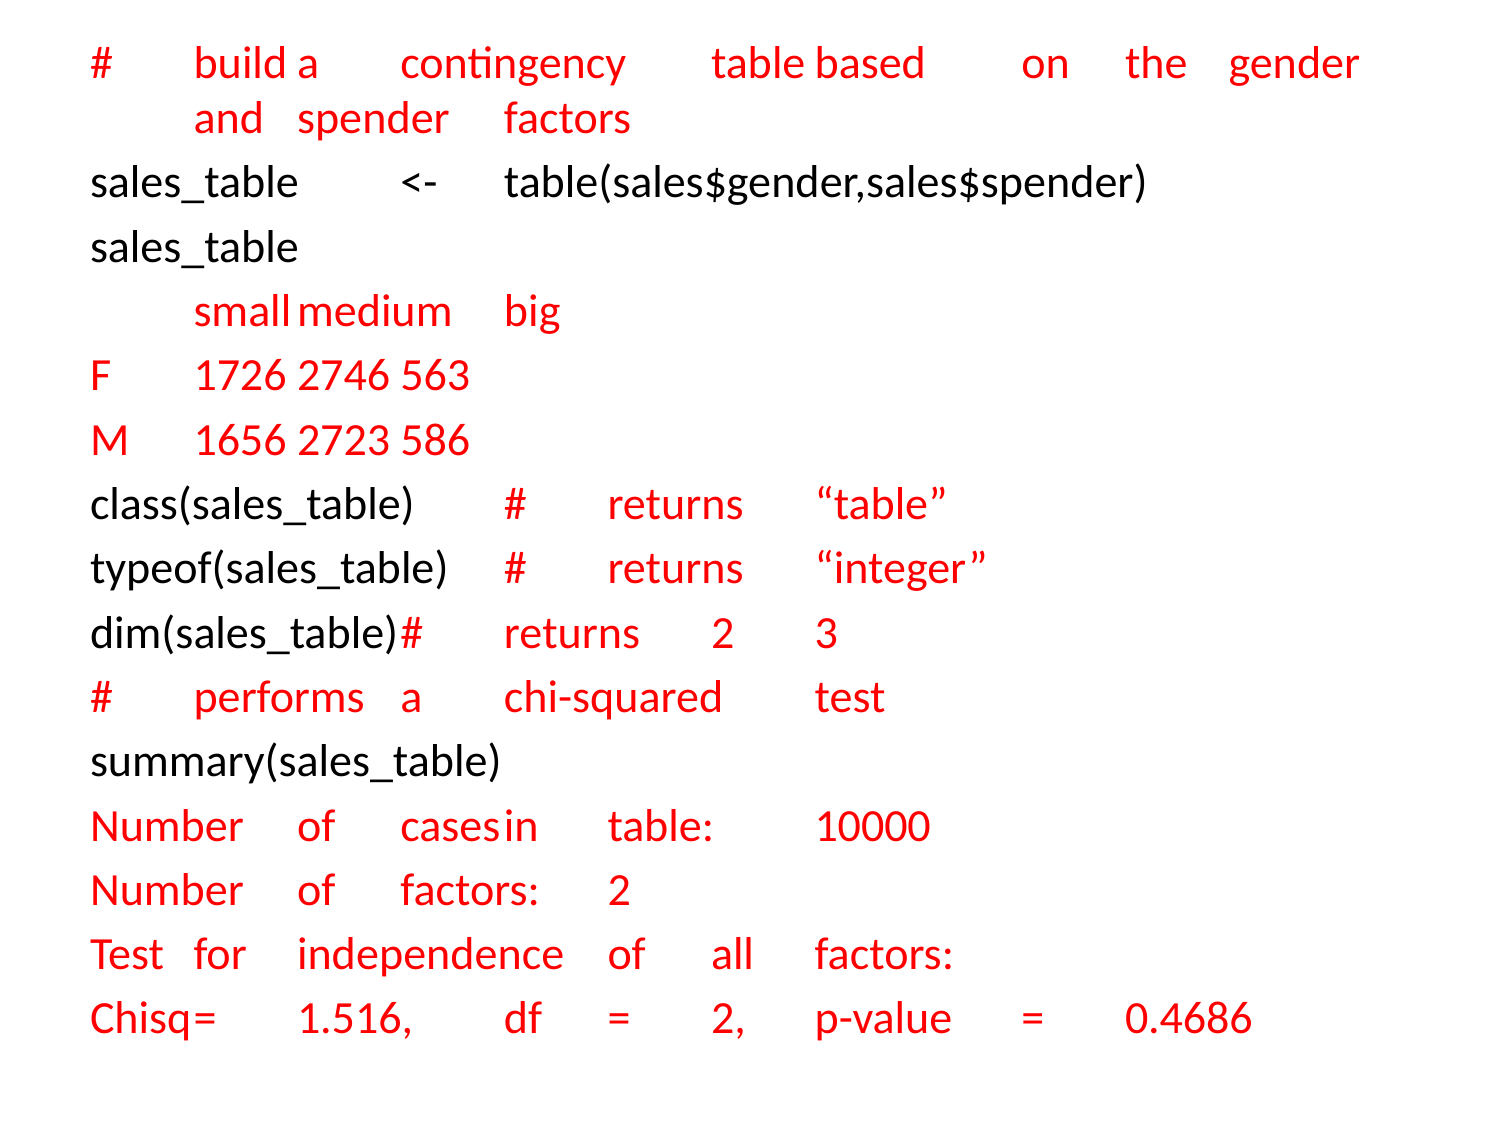

#	build	a	contingency	table	based	on	the	gender	and	spender	factors
sales_table	<-	table(sales$gender,sales$spender)
sales_table
	small	medium	big
F	1726	2746		563
M	1656	2723		586
class(sales_table)		#	returns	“table”
typeof(sales_table)		#	returns	“integer”
dim(sales_table)		#	returns	2	3
#	performs	a	chi-squared	test
summary(sales_table)
Number	of	cases	in	table:	10000
Number	of	factors:	2
Test	for	independence	of	all	factors:
Chisq	=	1.516,	df	=	2,	p-value	=	0.4686